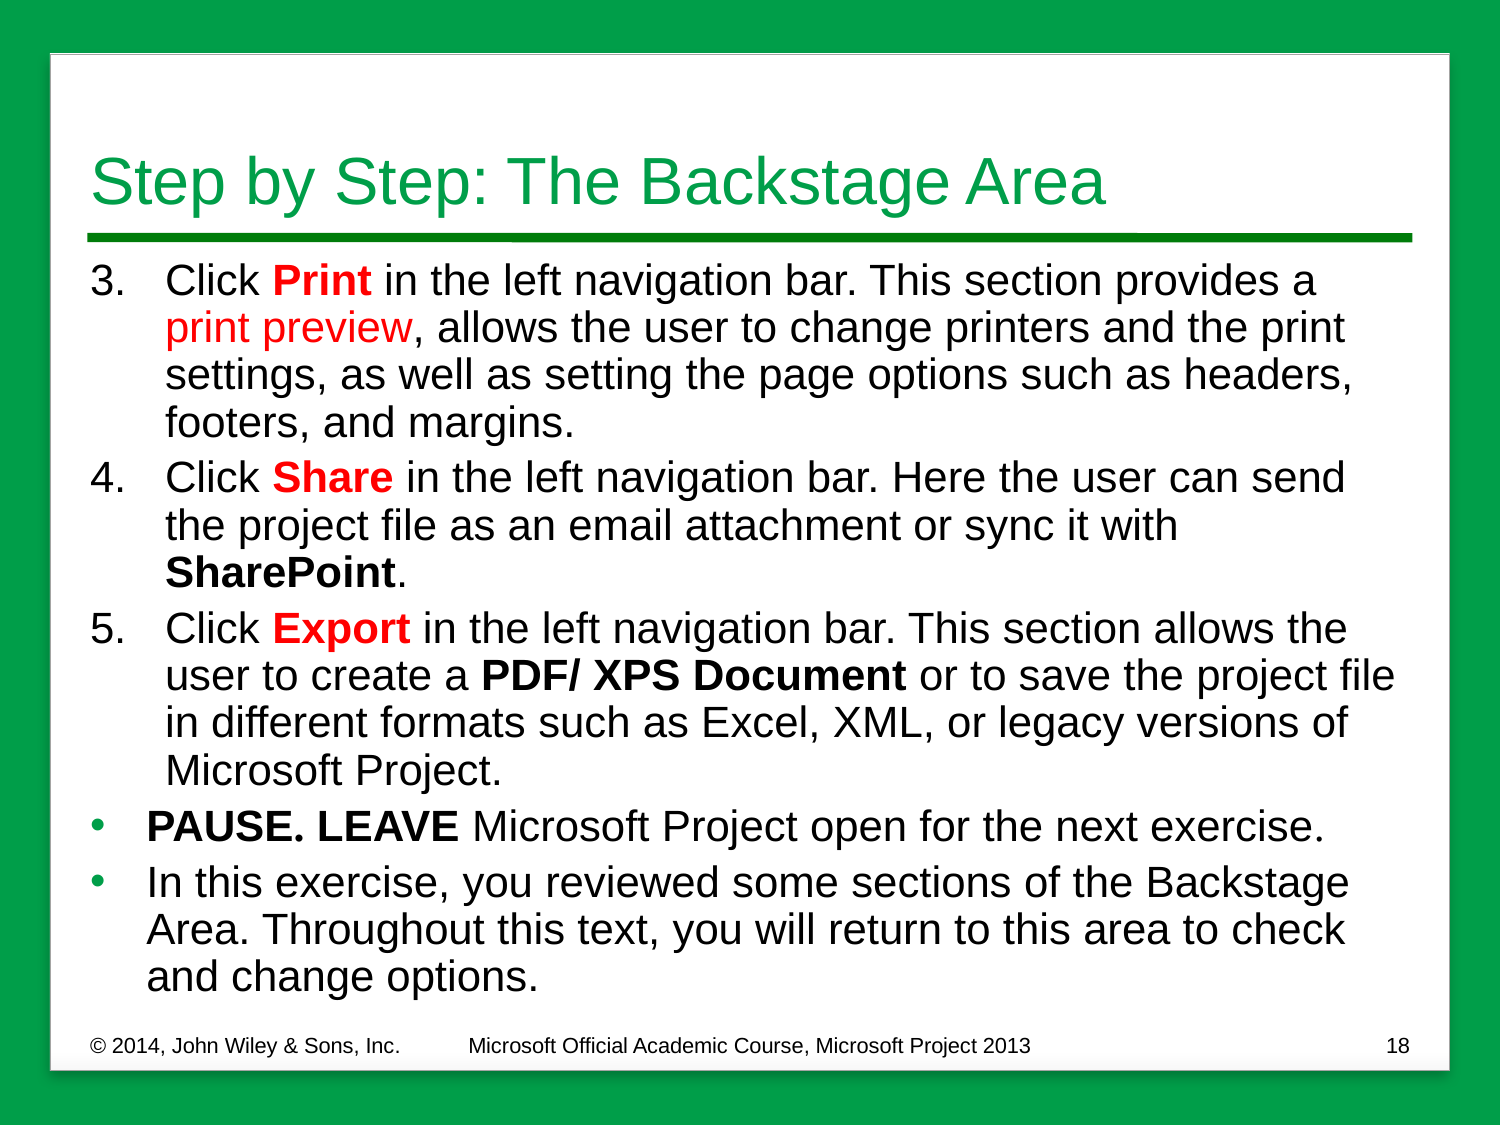

# Step by Step: The Backstage Area
3.	Click Print in the left navigation bar. This section provides a print preview, allows the user to change printers and the print settings, as well as setting the page options such as headers, footers, and margins.
4.	Click Share in the left navigation bar. Here the user can send the project file as an email attachment or sync it with SharePoint.
5.	Click Export in the left navigation bar. This section allows the user to create a PDF/ XPS Document or to save the project file in different formats such as Excel, XML, or legacy versions of Microsoft Project.
PAUSE. LEAVE Microsoft Project open for the next exercise.
In this exercise, you reviewed some sections of the Backstage Area. Throughout this text, you will return to this area to check and change options.
© 2014, John Wiley & Sons, Inc.
Microsoft Official Academic Course, Microsoft Project 2013
18